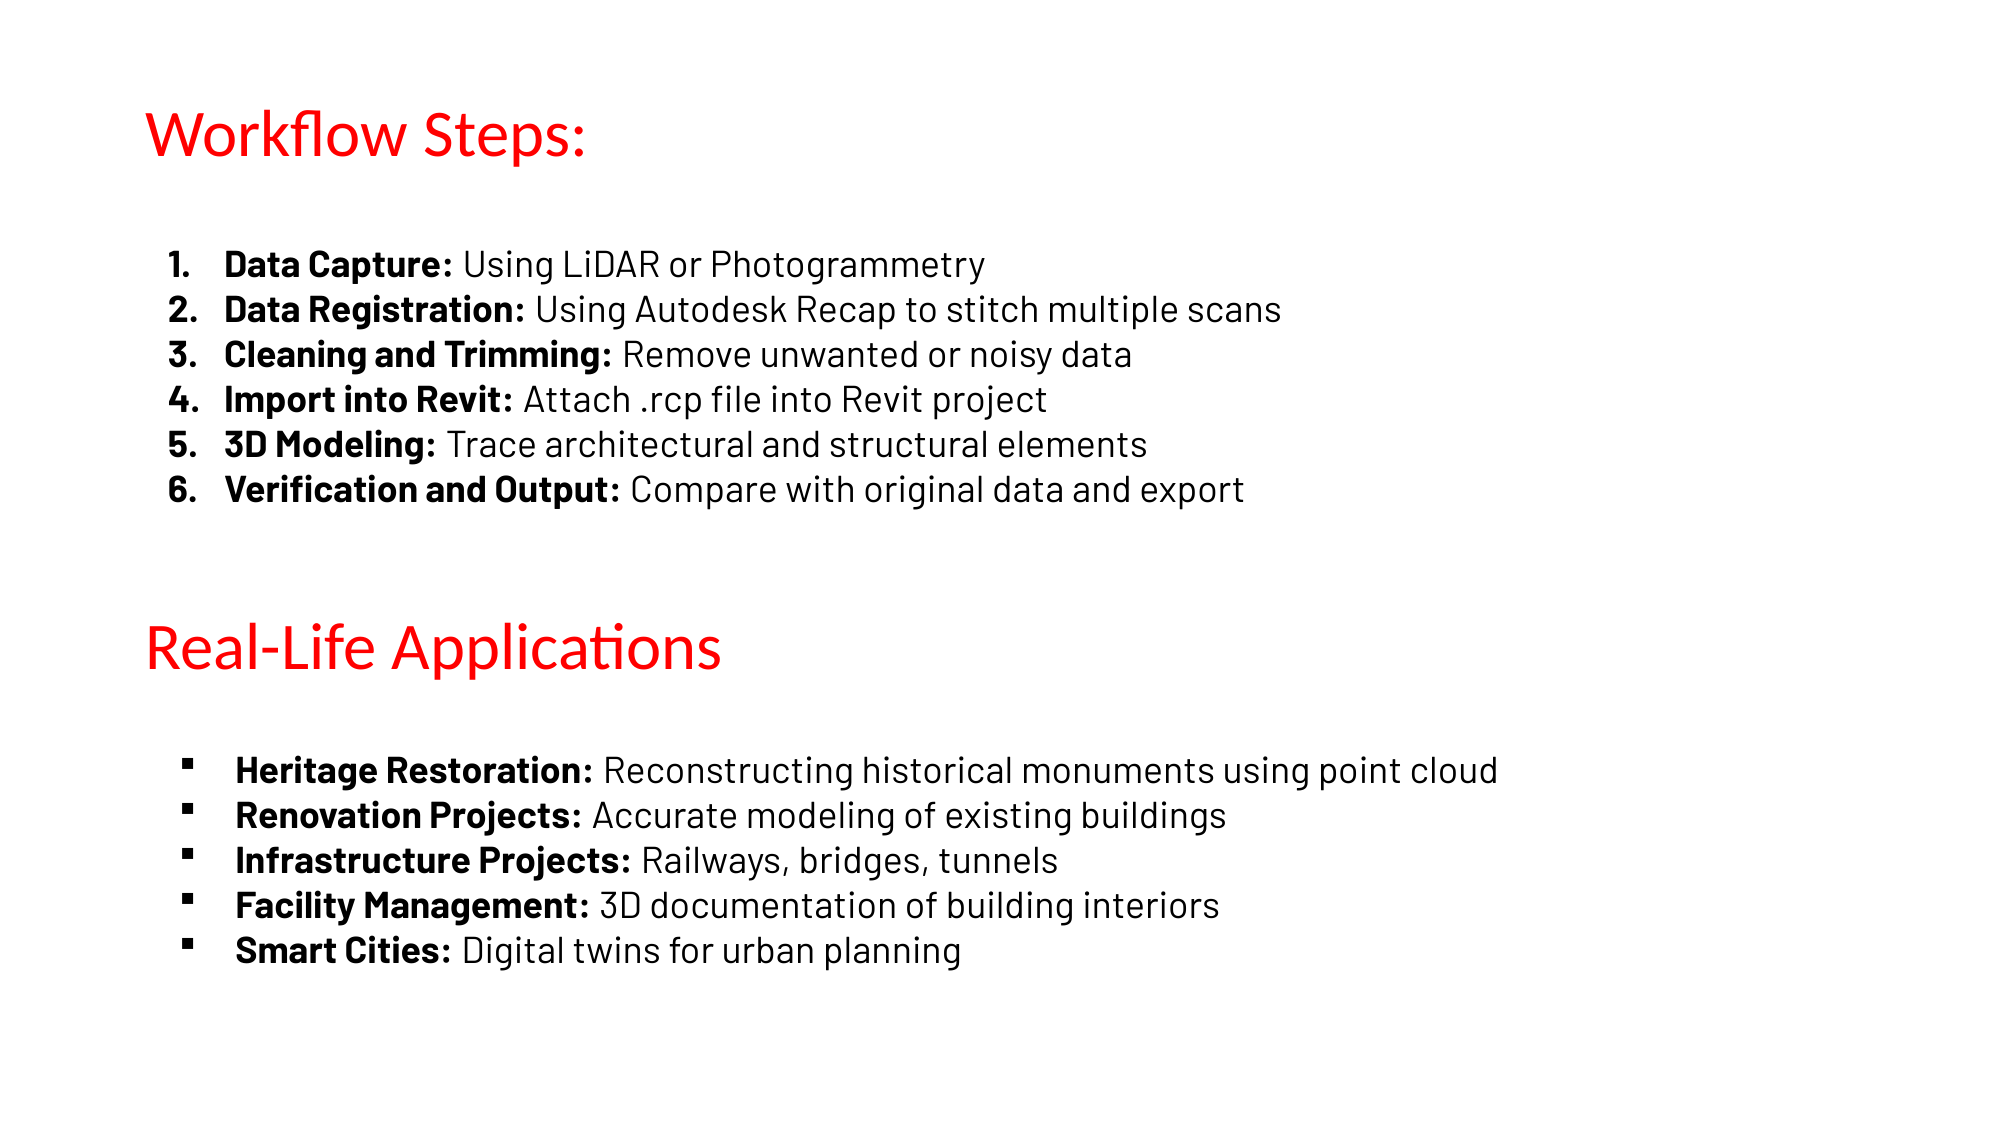

Workflow Steps:
Data Capture: Using LiDAR or Photogrammetry
Data Registration: Using Autodesk Recap to stitch multiple scans
Cleaning and Trimming: Remove unwanted or noisy data
Import into Revit: Attach .rcp file into Revit project
3D Modeling: Trace architectural and structural elements
Verification and Output: Compare with original data and export

Real-Life Applications
Heritage Restoration: Reconstructing historical monuments using point cloud
Renovation Projects: Accurate modeling of existing buildings
Infrastructure Projects: Railways, bridges, tunnels
Facility Management: 3D documentation of building interiors
Smart Cities: Digital twins for urban planning